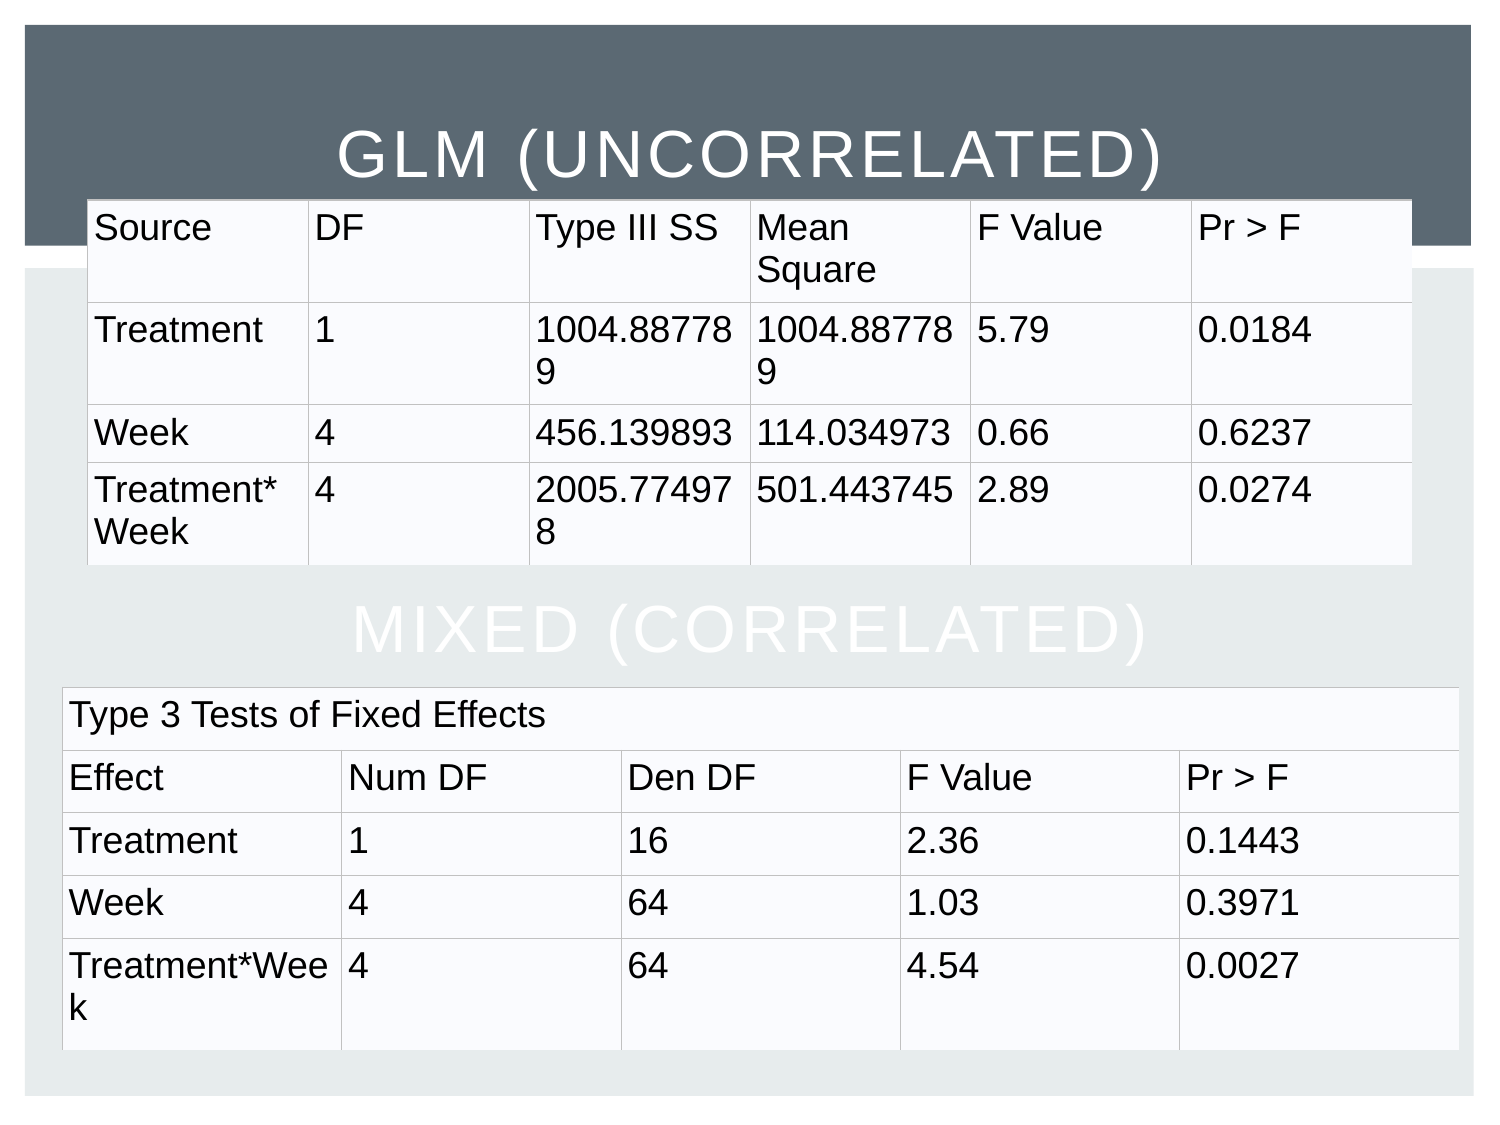

# GLM (Uncorrelated)
| Source | DF | Type III SS | Mean Square | F Value | Pr > F |
| --- | --- | --- | --- | --- | --- |
| Treatment | 1 | 1004.887789 | 1004.887789 | 5.79 | 0.0184 |
| Week | 4 | 456.139893 | 114.034973 | 0.66 | 0.6237 |
| Treatment\*Week | 4 | 2005.774978 | 501.443745 | 2.89 | 0.0274 |

Mixed (Correlated)
| Type 3 Tests of Fixed Effects |  |  |  |  |
| --- | --- | --- | --- | --- |
| Effect | Num DF | Den DF | F Value | Pr > F |
| Treatment | 1 | 16 | 2.36 | 0.1443 |
| Week | 4 | 64 | 1.03 | 0.3971 |
| Treatment\*Week | 4 | 64 | 4.54 | 0.0027 |